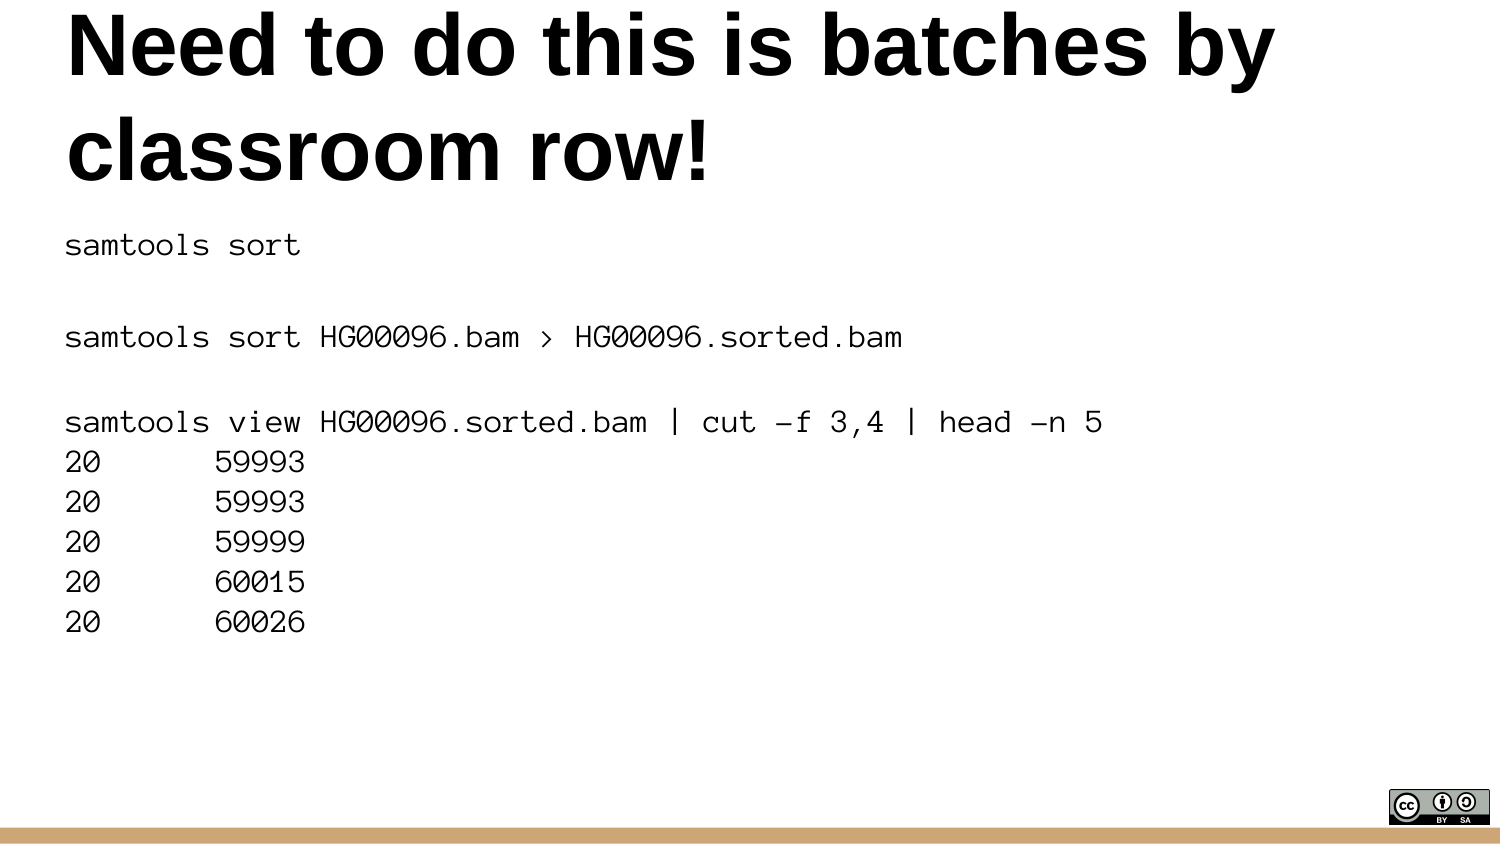

# Sort the BAM file by position to do any analysis.
Need to do this is batches by classroom row!
samtools sort

samtools sort HG00096.bam > HG00096.sorted.bam

samtools view HG00096.sorted.bam | cut -f 3,4 | head -n 5
20	59993
20	59993
20	59999
20	60015
20	60026